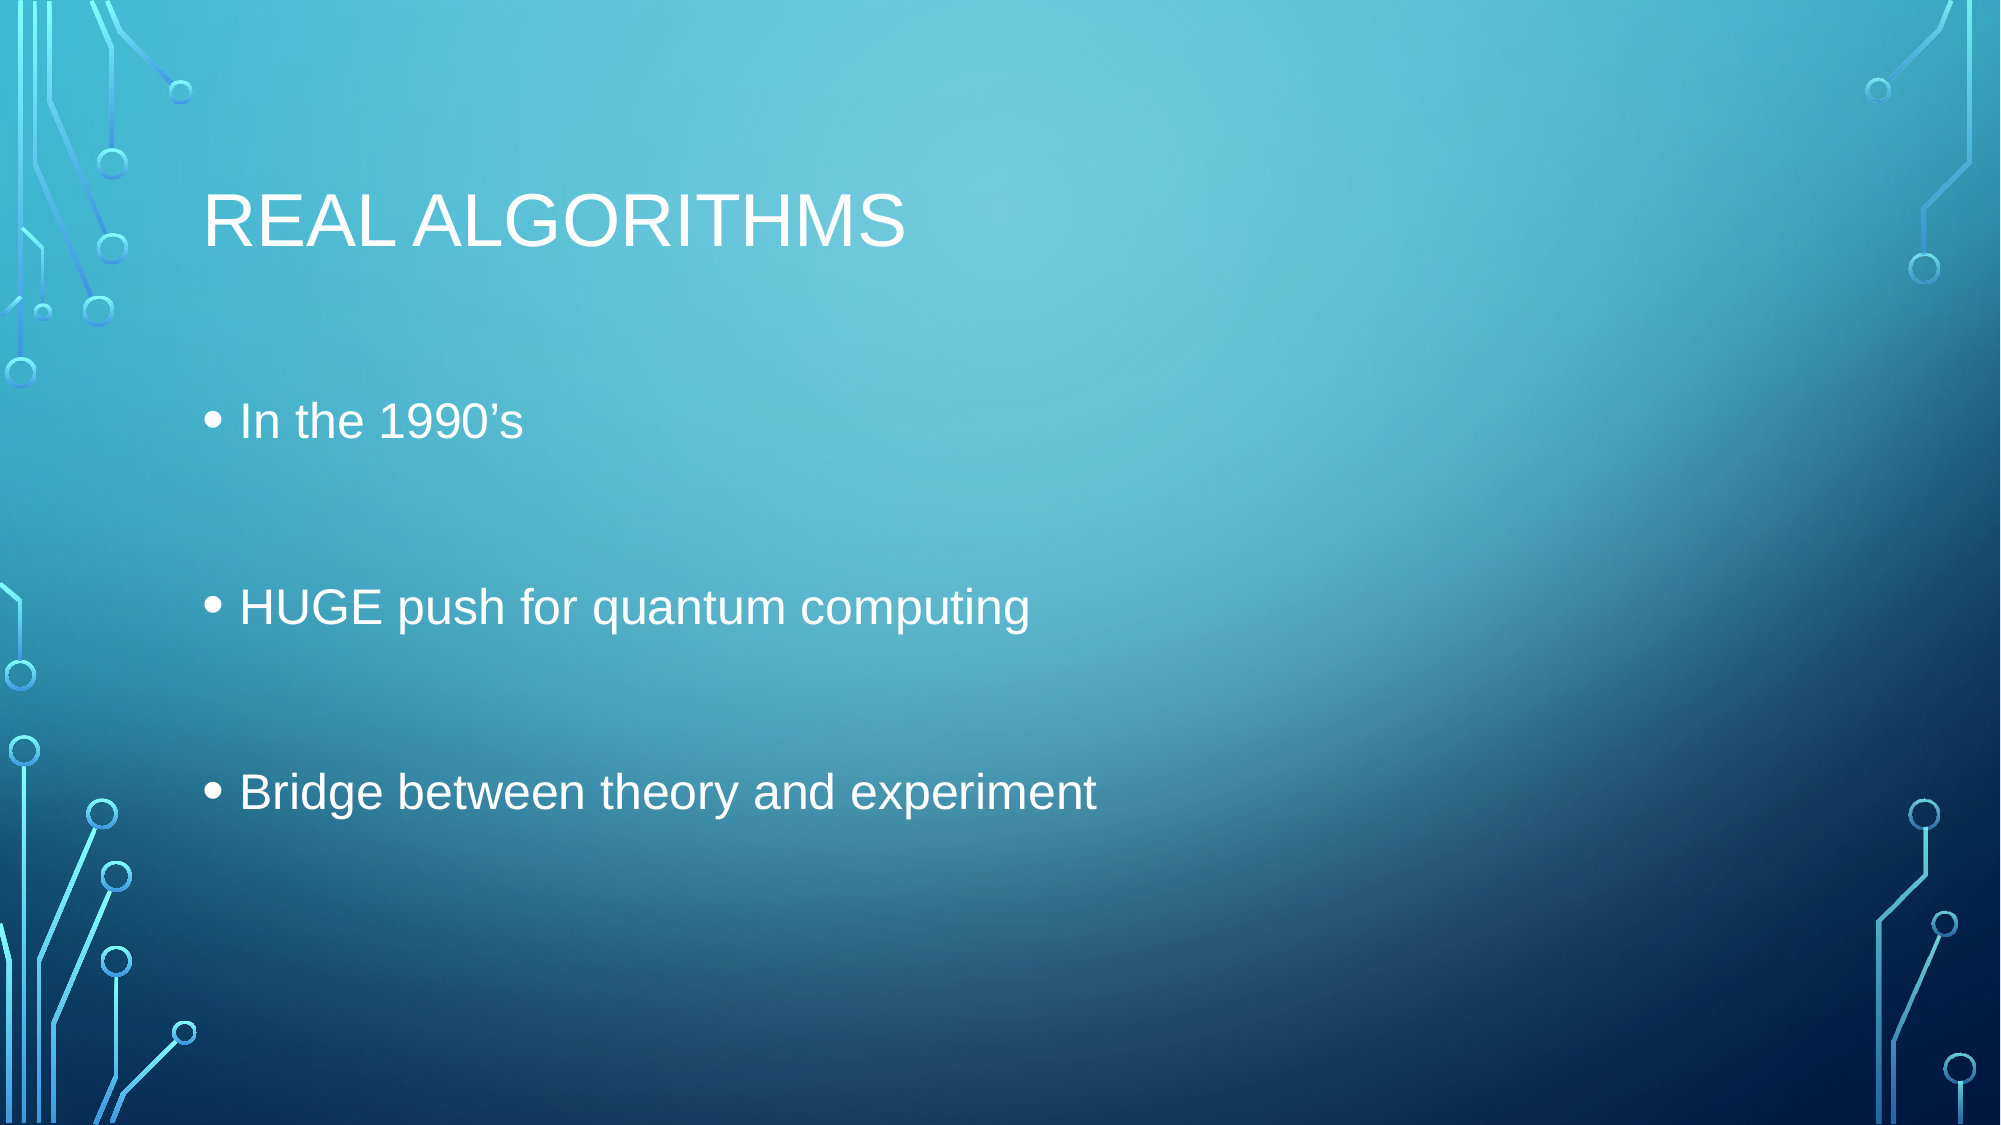

# Real Algorithms
In the 1990’s

HUGE push for quantum computing

Bridge between theory and experiment